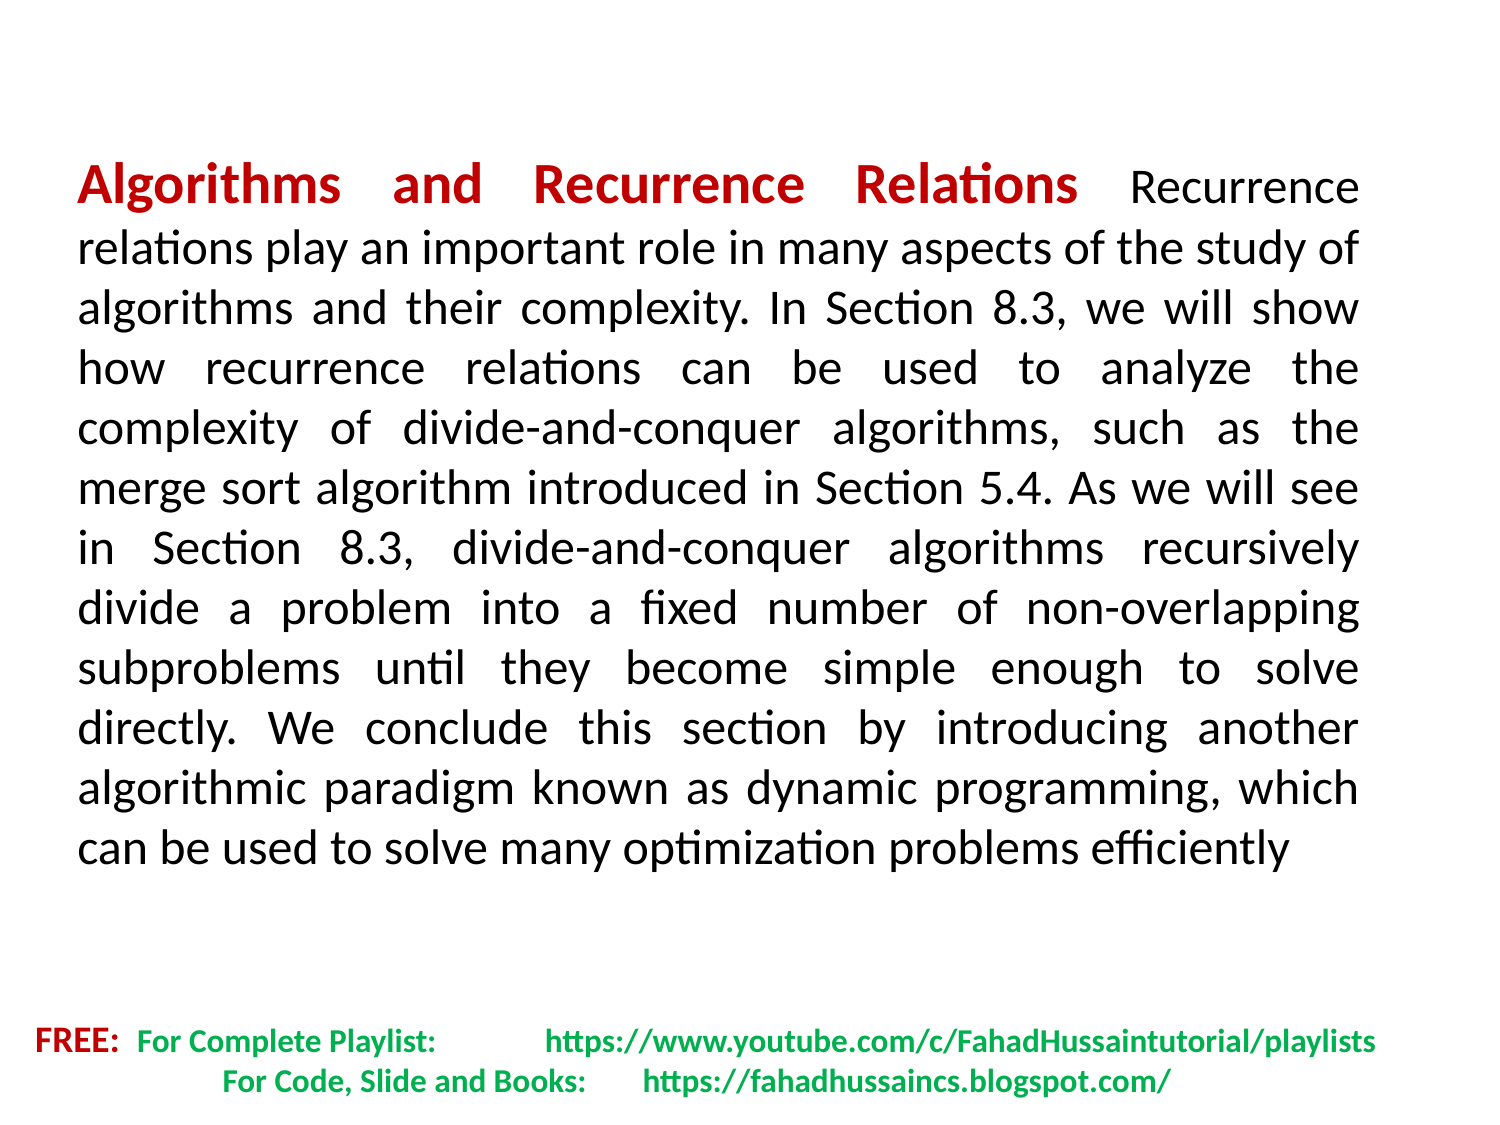

Algorithms and Recurrence Relations Recurrence relations play an important role in many aspects of the study of algorithms and their complexity. In Section 8.3, we will show how recurrence relations can be used to analyze the complexity of divide-and-conquer algorithms, such as the merge sort algorithm introduced in Section 5.4. As we will see in Section 8.3, divide-and-conquer algorithms recursively divide a problem into a fixed number of non-overlapping subproblems until they become simple enough to solve directly. We conclude this section by introducing another algorithmic paradigm known as dynamic programming, which can be used to solve many optimization problems efficiently
FREE:  For Complete Playlist: 	        https://www.youtube.com/c/FahadHussaintutorial/playlists
	     For Code, Slide and Books:	 https://fahadhussaincs.blogspot.com/